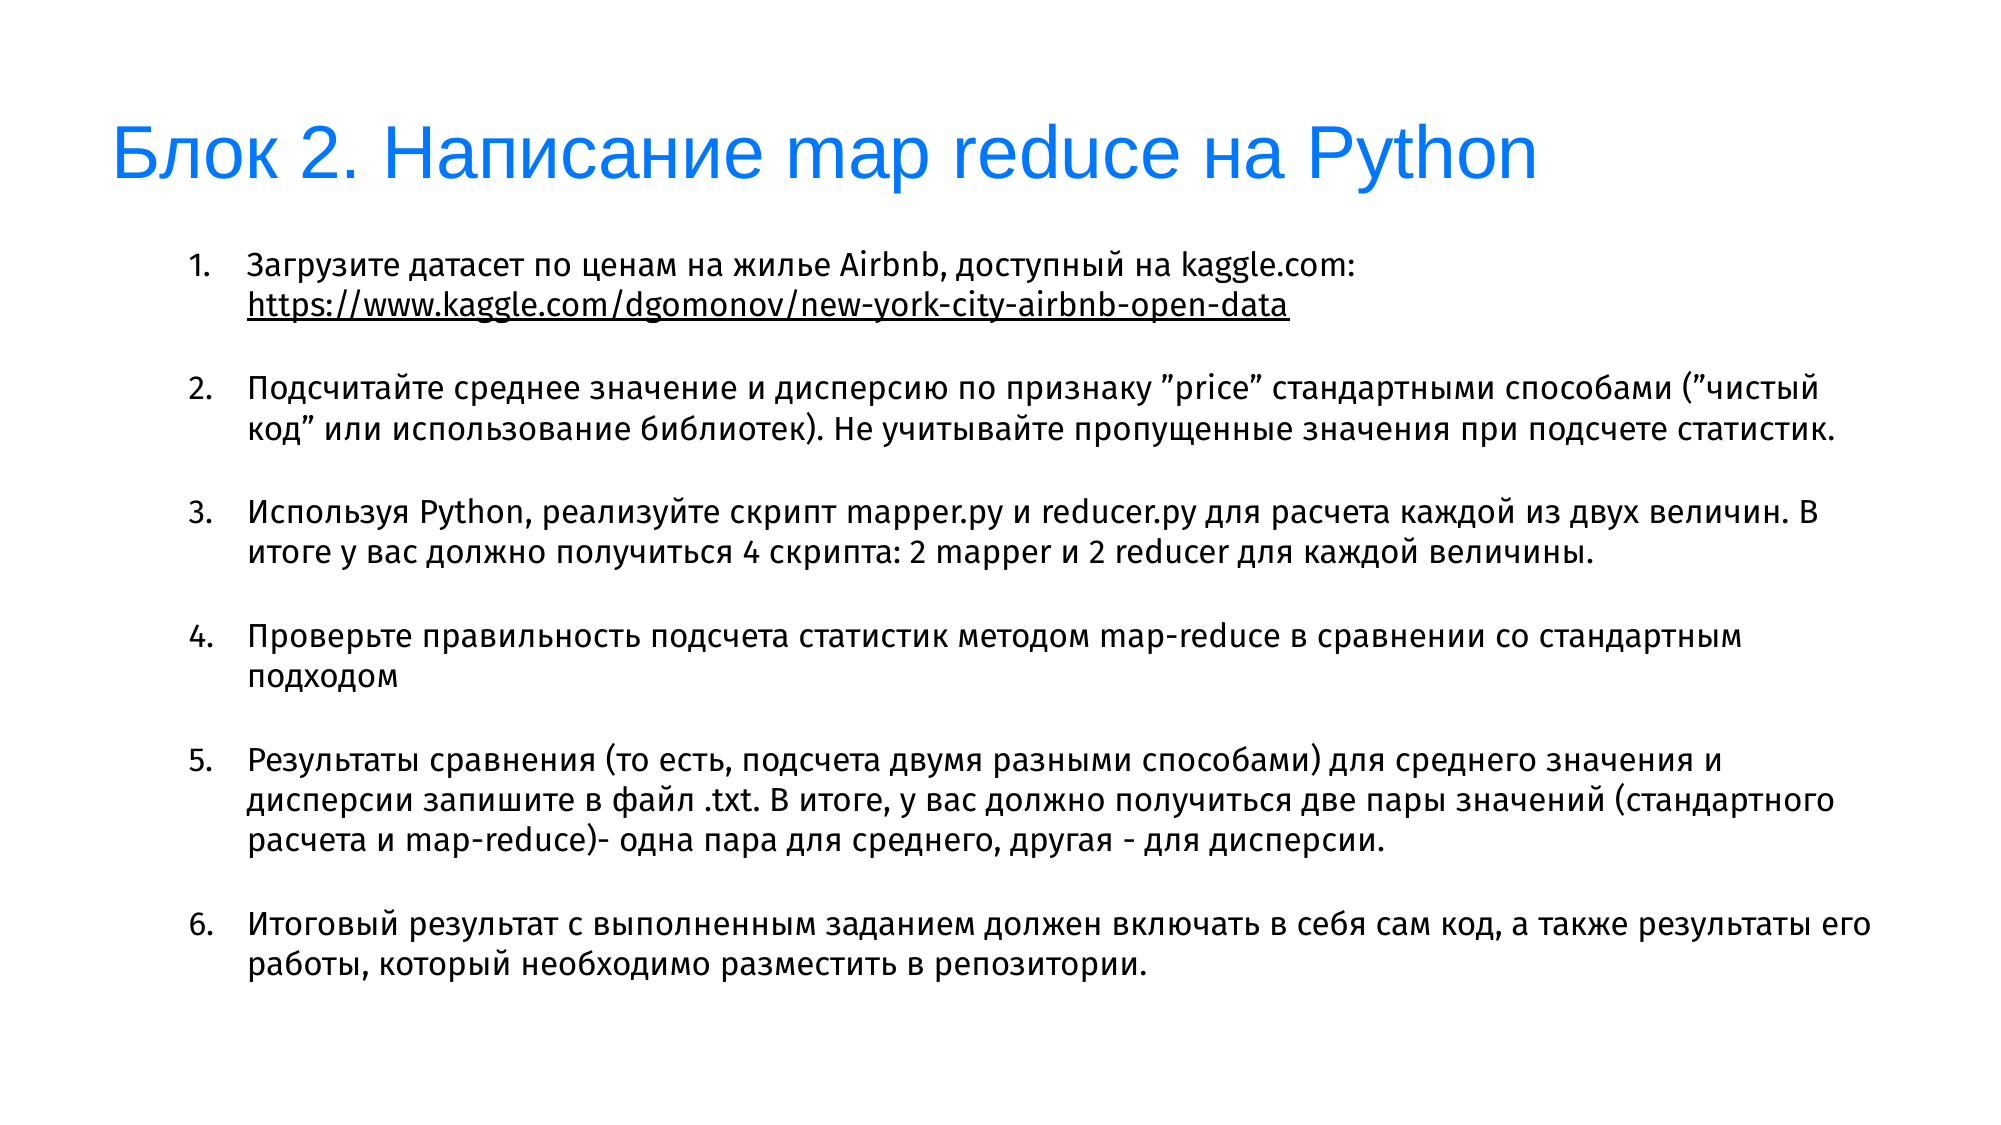

# Блок 2. Написание map reduce на Python
Загрузите датасет по ценам на жилье Airbnb, доступный на kaggle.com: https://www.kaggle.com/dgomonov/new-york-city-airbnb-open-data

Подсчитайте среднее значение и дисперсию по признаку ”price” стандартными способами (”чистый код” или использование библиотек). Не учитывайте пропущенные значения при подсчете статистик.

Используя Python, реализуйте скрипт mapper.py и reducer.py для расчета каждой из двух величин. В итоге у вас должно получиться 4 скрипта: 2 mapper и 2 reducer для каждой величины.

Проверьте правильность подсчета статистик методом map-reduce в сравнении со стандартным подходом

Результаты сравнения (то есть, подсчета двумя разными способами) для среднего значения и дисперсии запишите в файл .txt. В итоге, у вас должно получиться две пары значений (стандартного расчета и map-reduce)- одна пара для среднего, другая - для дисперсии.

Итоговый результат с выполненным заданием должен включать в себя сам код, а также результаты его работы, который необходимо разместить в репозитории.